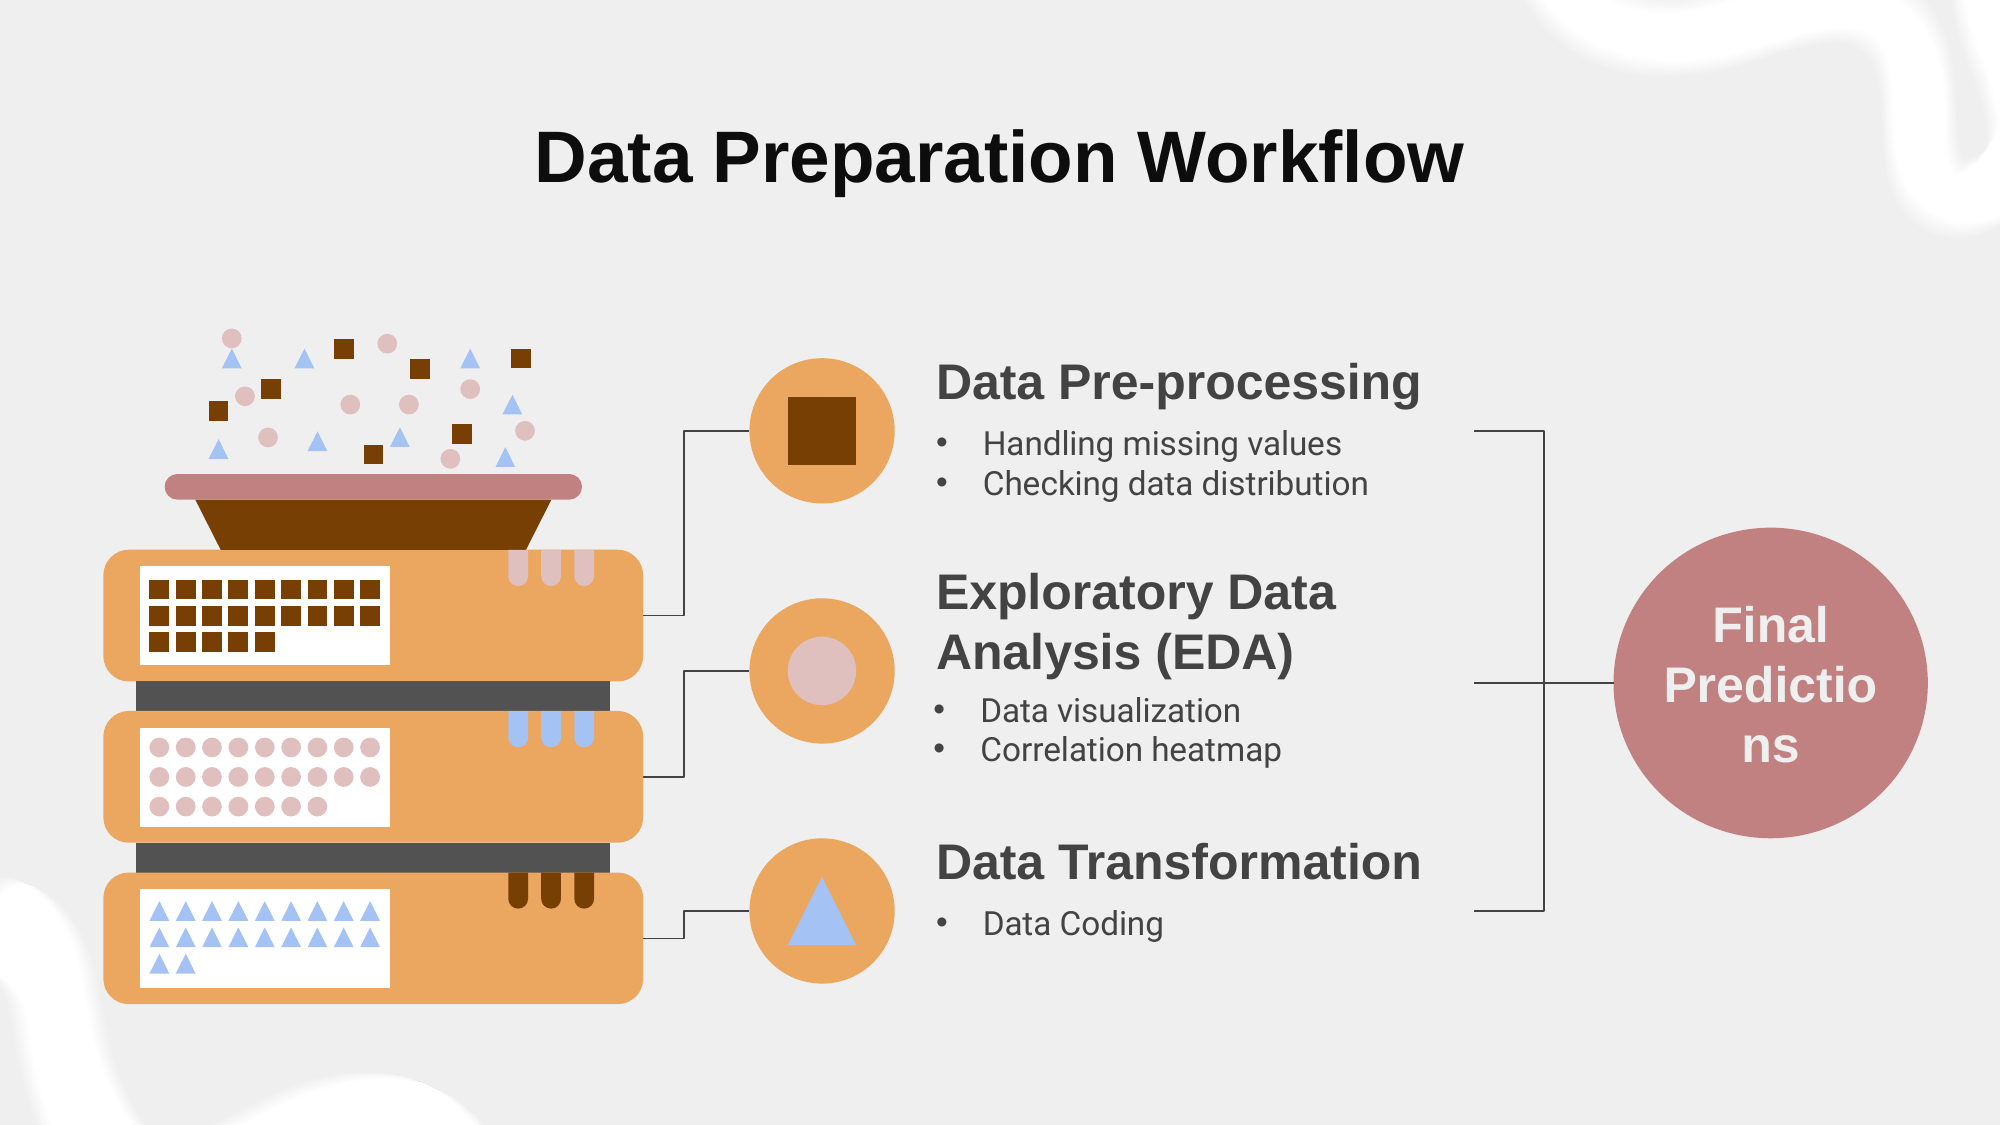

# Data Preparation Workflow

Data Pre-processing
Handling missing values
Checking data distribution

Final Predictions

Exploratory Data Analysis (EDA)
Data visualization
Correlation heatmap

Data Transformation
Data Coding